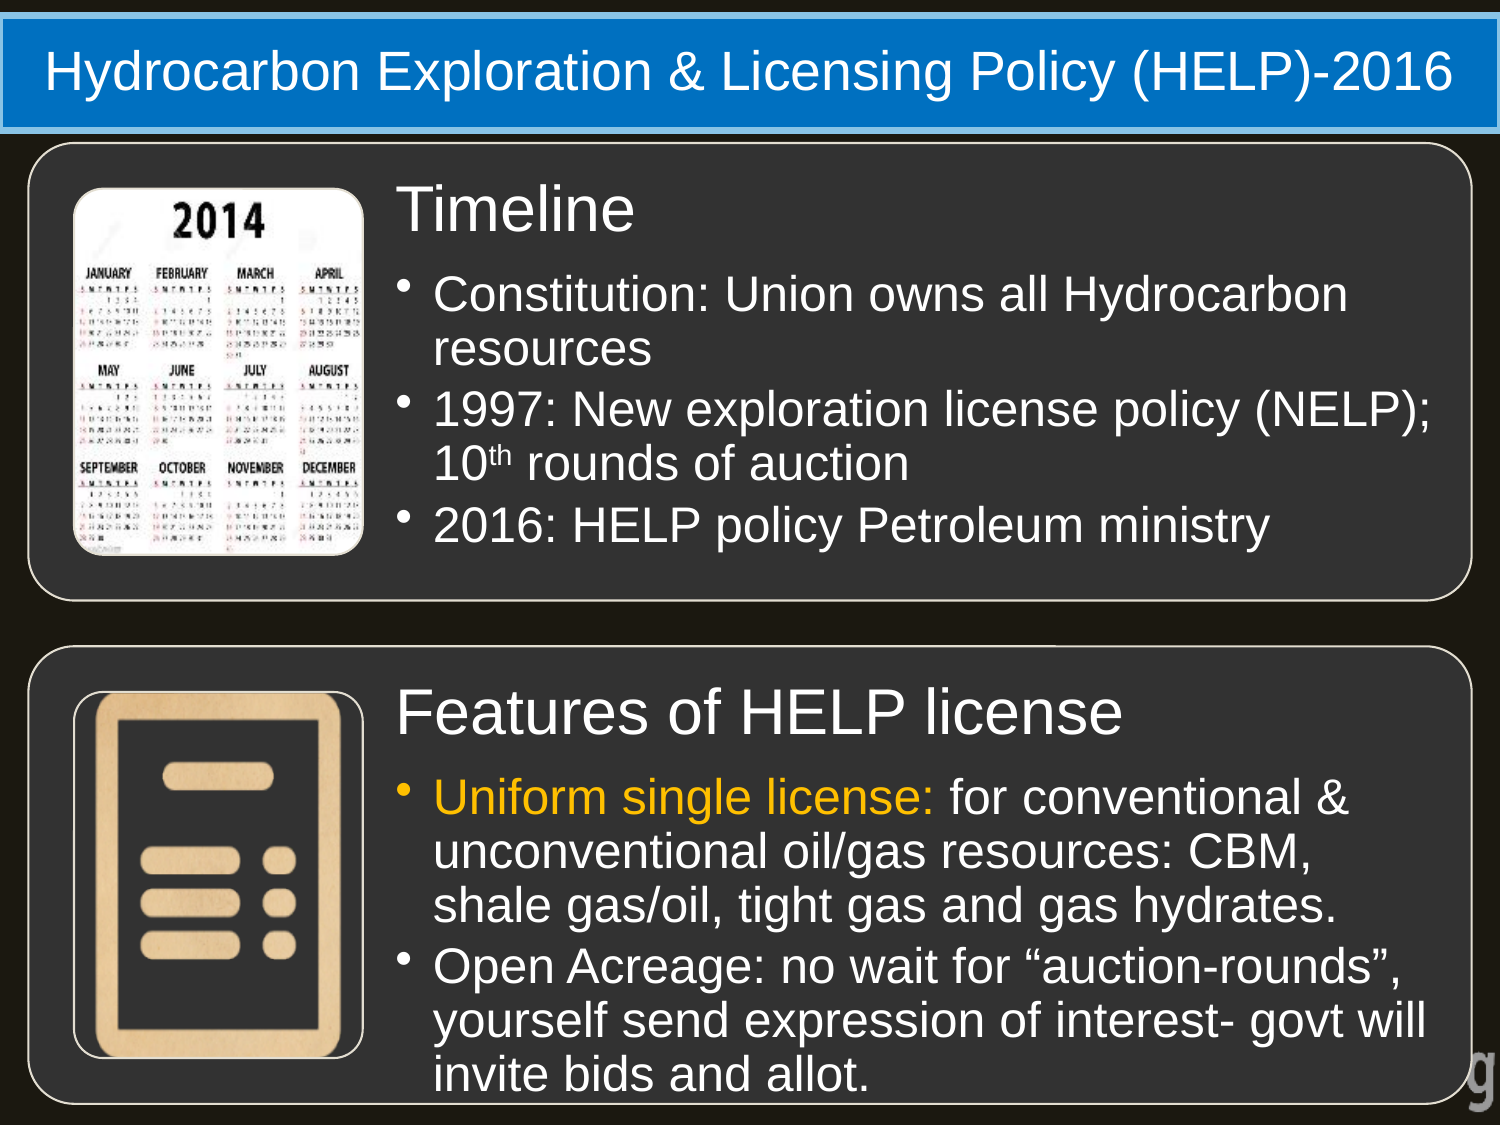

# Hydrocarbon Exploration & Licensing Policy (HELP)-2016
Timeline
Constitution: Union owns all Hydrocarbon resources
1997: New exploration license policy (NELP); 10th rounds of auction
2016: HELP policy Petroleum ministry
Features of HELP license
Uniform single license: for conventional & unconventional oil/gas resources: CBM, shale gas/oil, tight gas and gas hydrates.
Open Acreage: no wait for “auction-rounds”, yourself send expression of interest- govt will invite bids and allot.